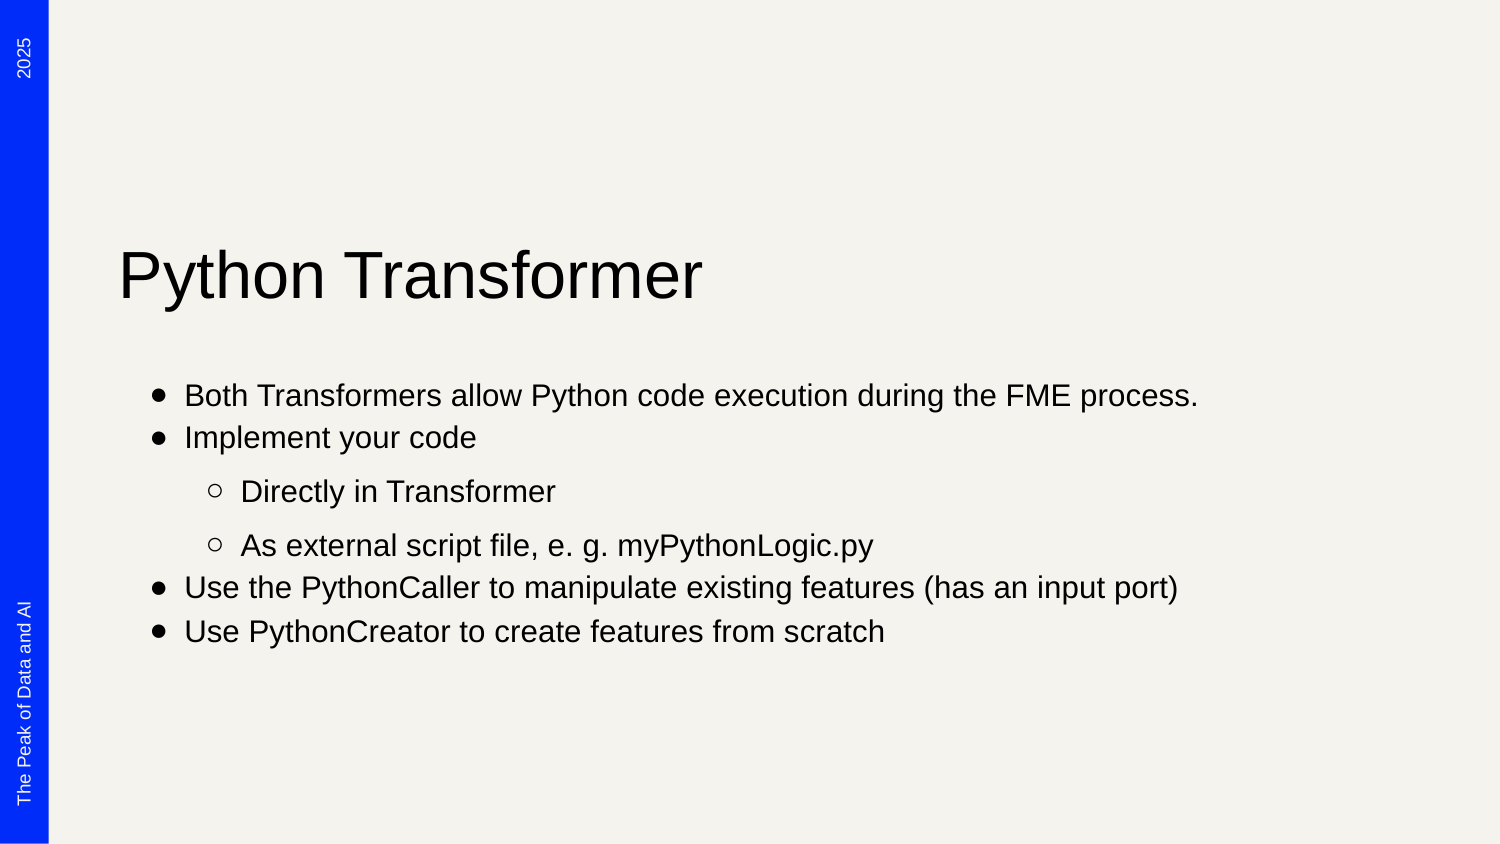

# Python Transformer
Both Transformers allow Python code execution during the FME process.
Implement your code
Directly in Transformer
As external script file, e. g. myPythonLogic.py
Use the PythonCaller to manipulate existing features (has an input port)
Use PythonCreator to create features from scratch